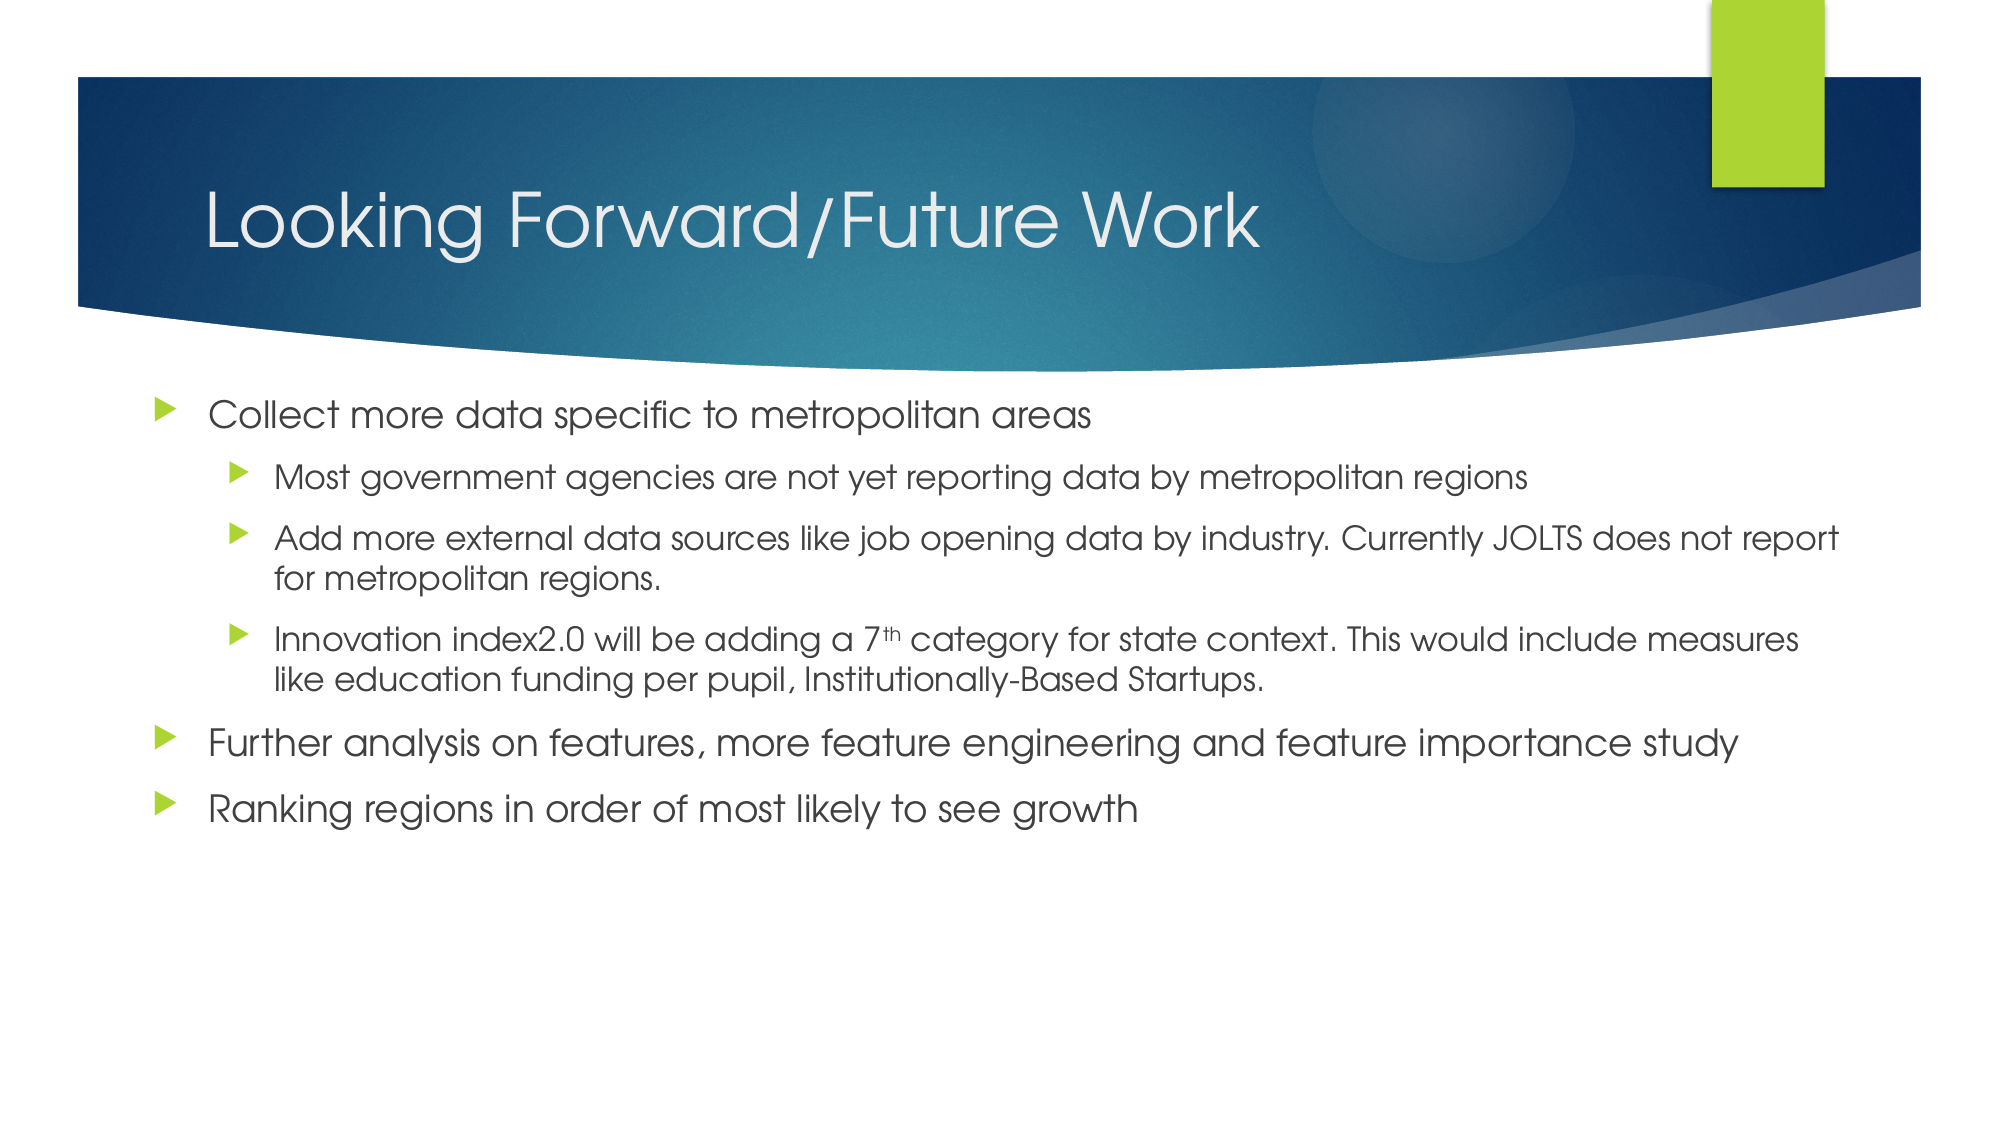

# Looking Forward/Future Work
Collect more data specific to metropolitan areas
Most government agencies are not yet reporting data by metropolitan regions
Add more external data sources like job opening data by industry. Currently JOLTS does not report for metropolitan regions.
Innovation index2.0 will be adding a 7th category for state context. This would include measures like education funding per pupil, Institutionally-Based Startups.
Further analysis on features, more feature engineering and feature importance study
Ranking regions in order of most likely to see growth